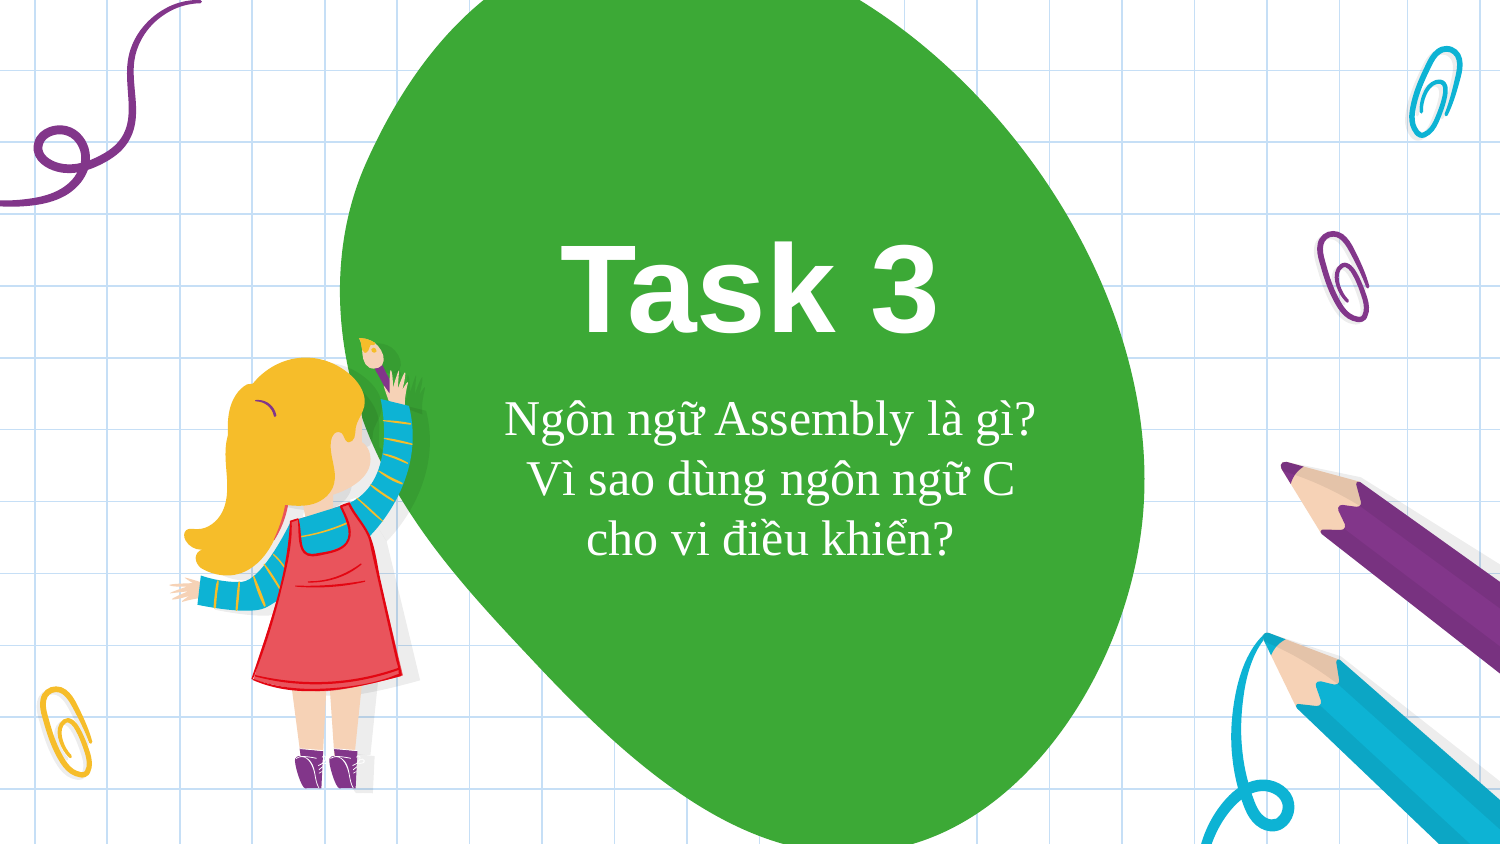

# Task 3

Ngôn ngữ Assembly là gì? Vì sao dùng ngôn ngữ C cho vi điều khiển?